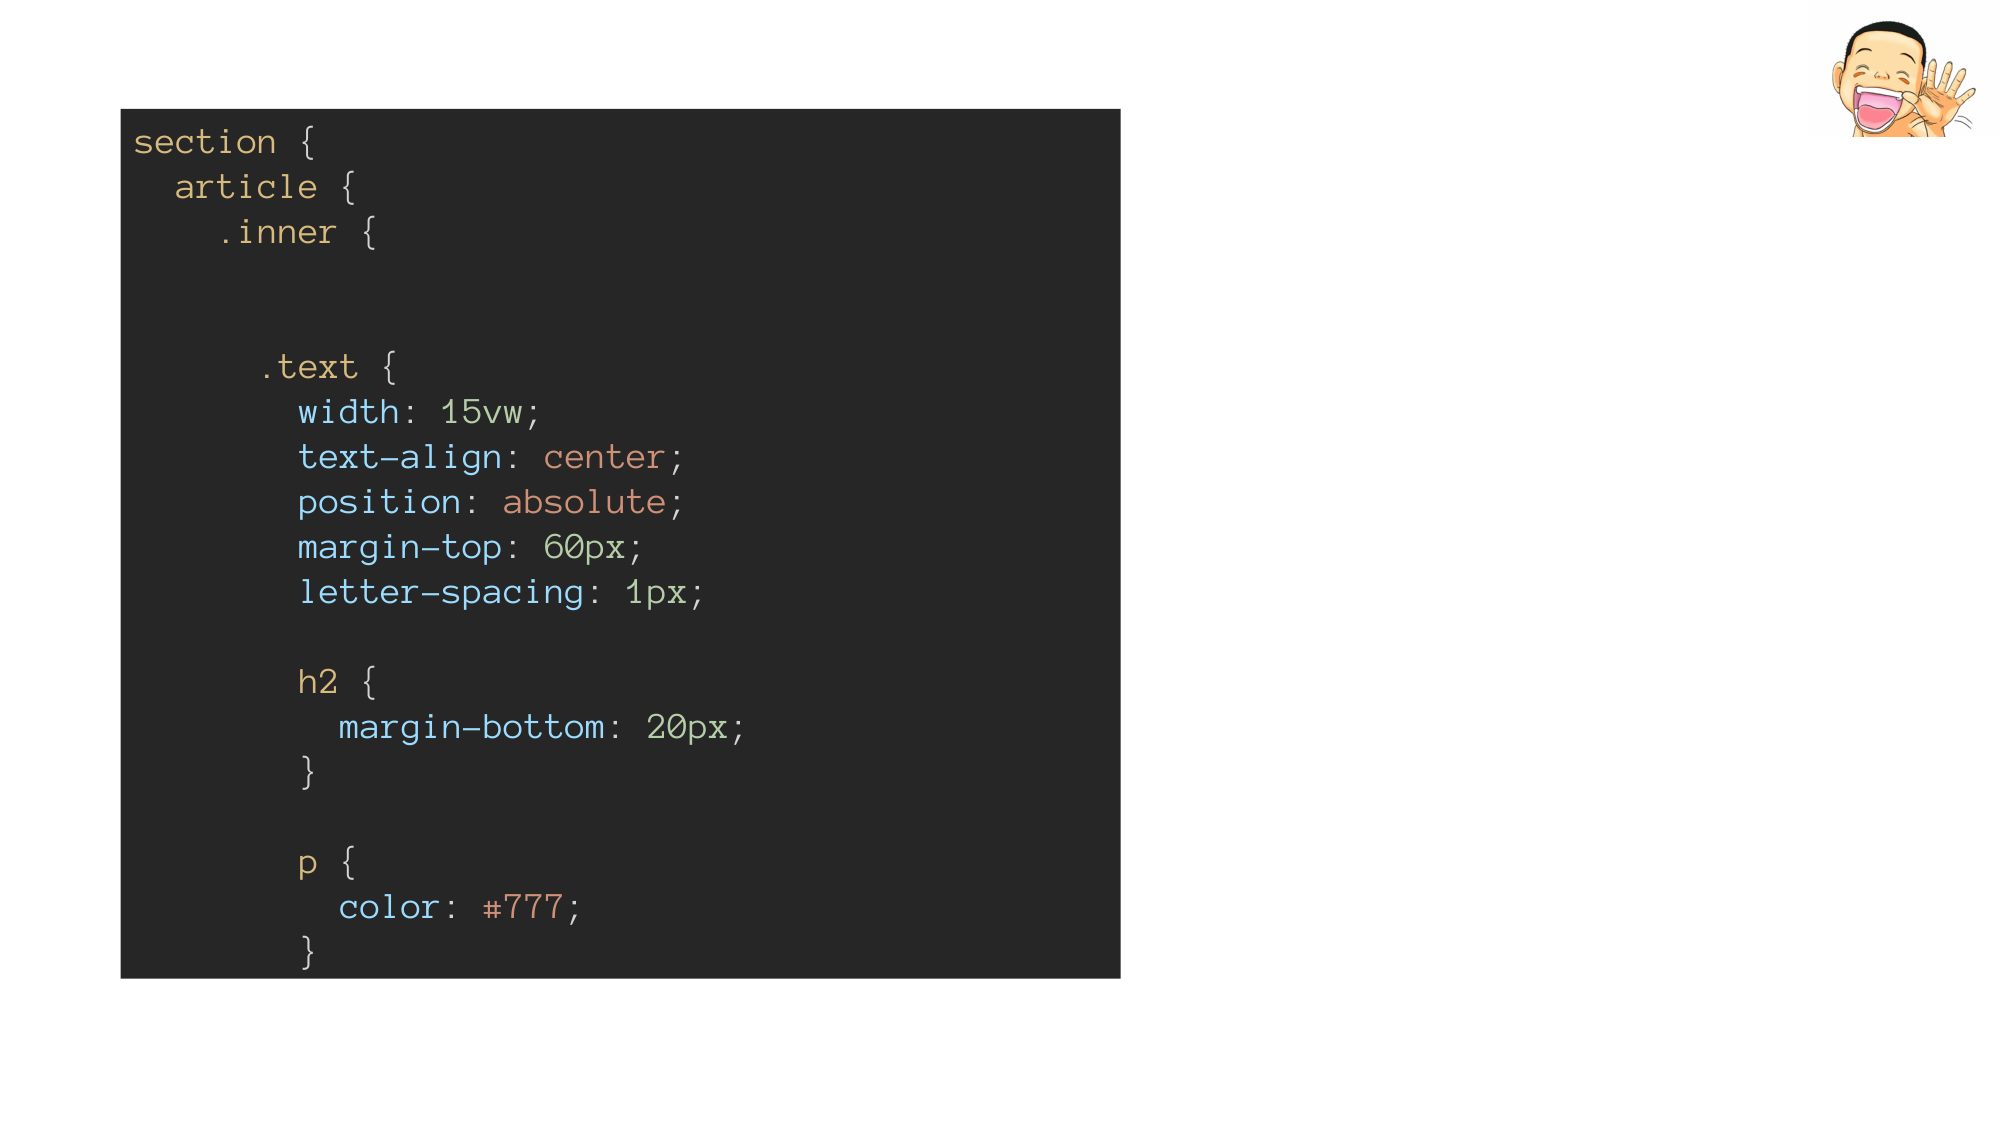

section {
  article {
    .inner {

      .text {
        width: 15vw;
        text-align: center;
        position: absolute;
        margin-top: 60px;
        letter-spacing: 1px;
        h2 {
          margin-bottom: 20px;
        }
        p {
          color: #777;
        }